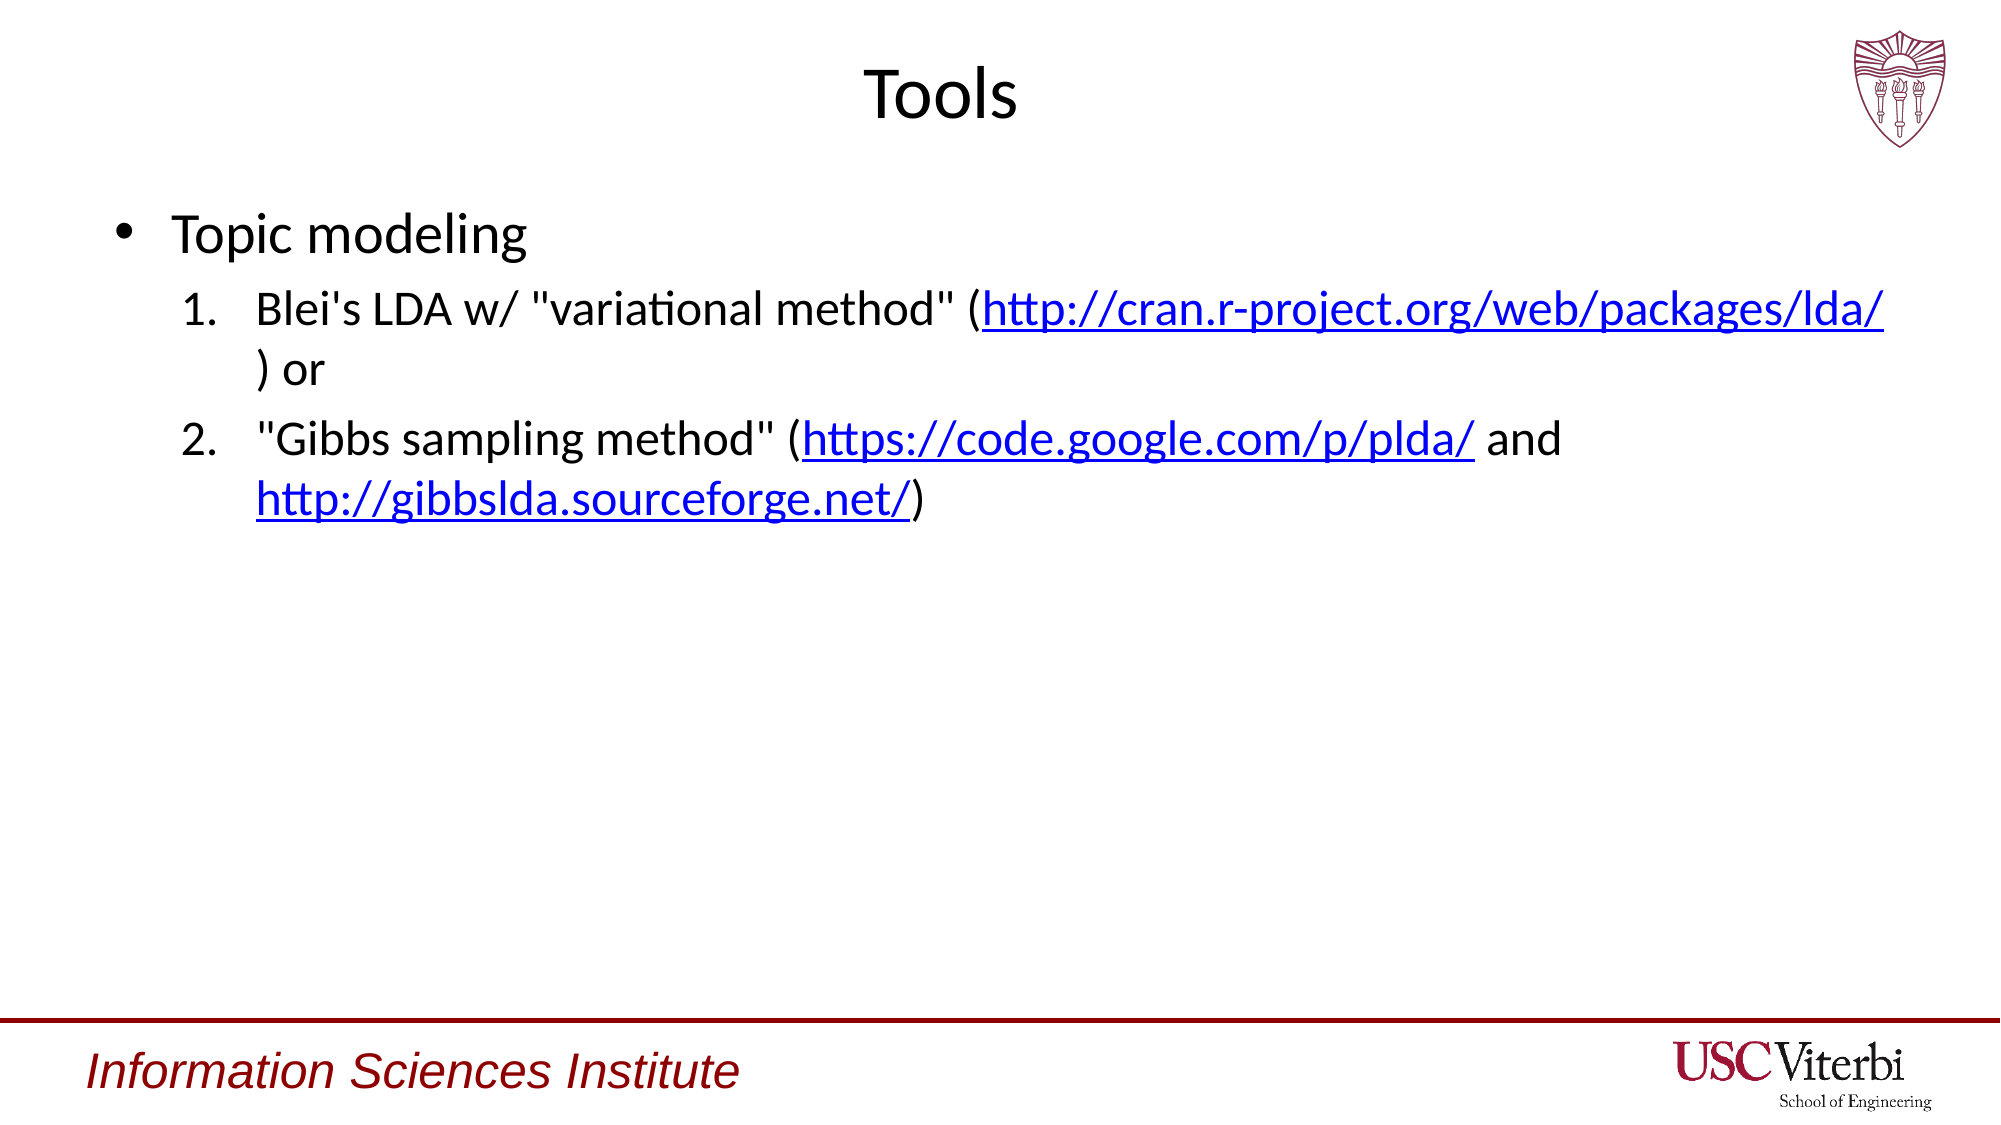

# Tools
Topic modeling
Blei's LDA w/ "variational method" (http://cran.r-project.org/web/packages/lda/) or
"Gibbs sampling method" (https://code.google.com/p/plda/ and http://gibbslda.sourceforge.net/)